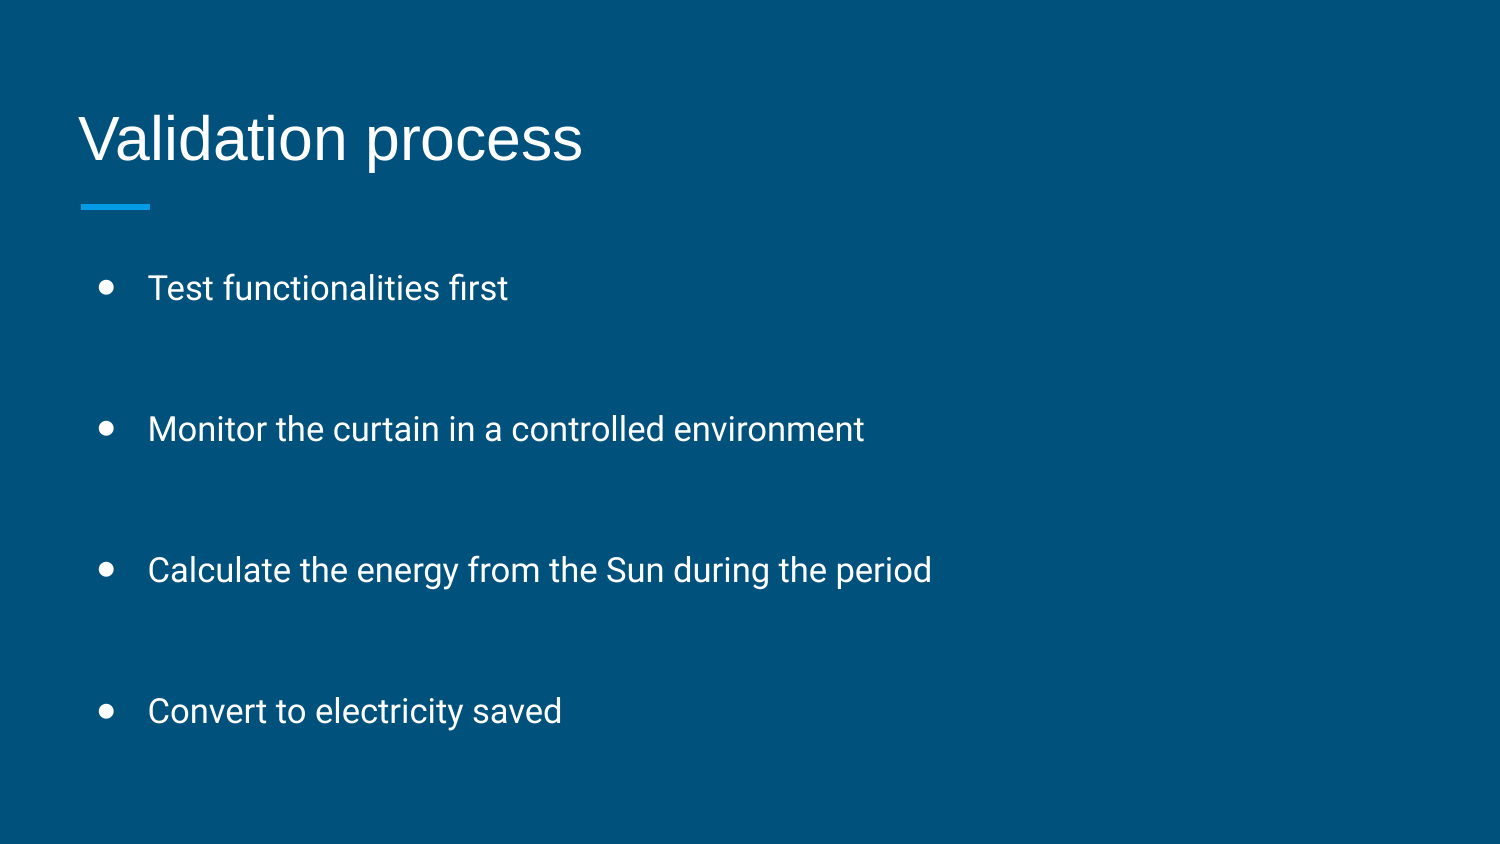

# Validation process
Test functionalities first

Monitor the curtain in a controlled environment

Calculate the energy from the Sun during the period

Convert to electricity saved